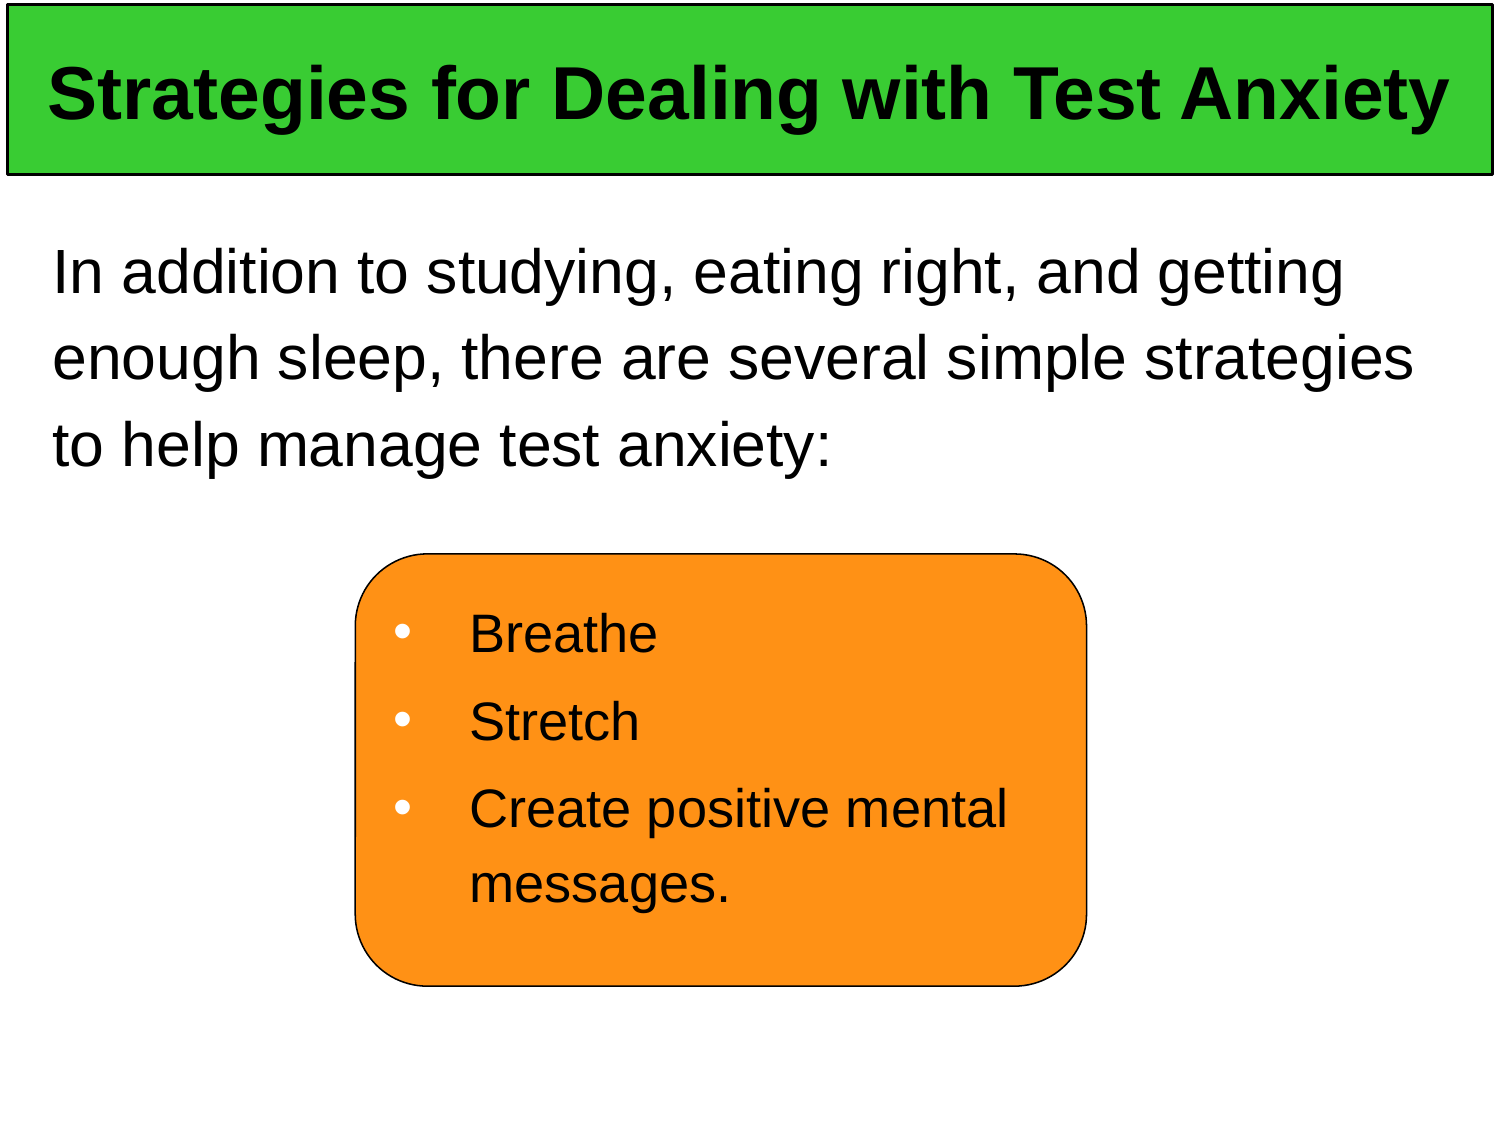

# Strategies for Dealing with Test Anxiety
In addition to studying, eating right, and getting enough sleep, there are several simple strategies to help manage test anxiety:

Breathe
Stretch
Create positive mental messages.